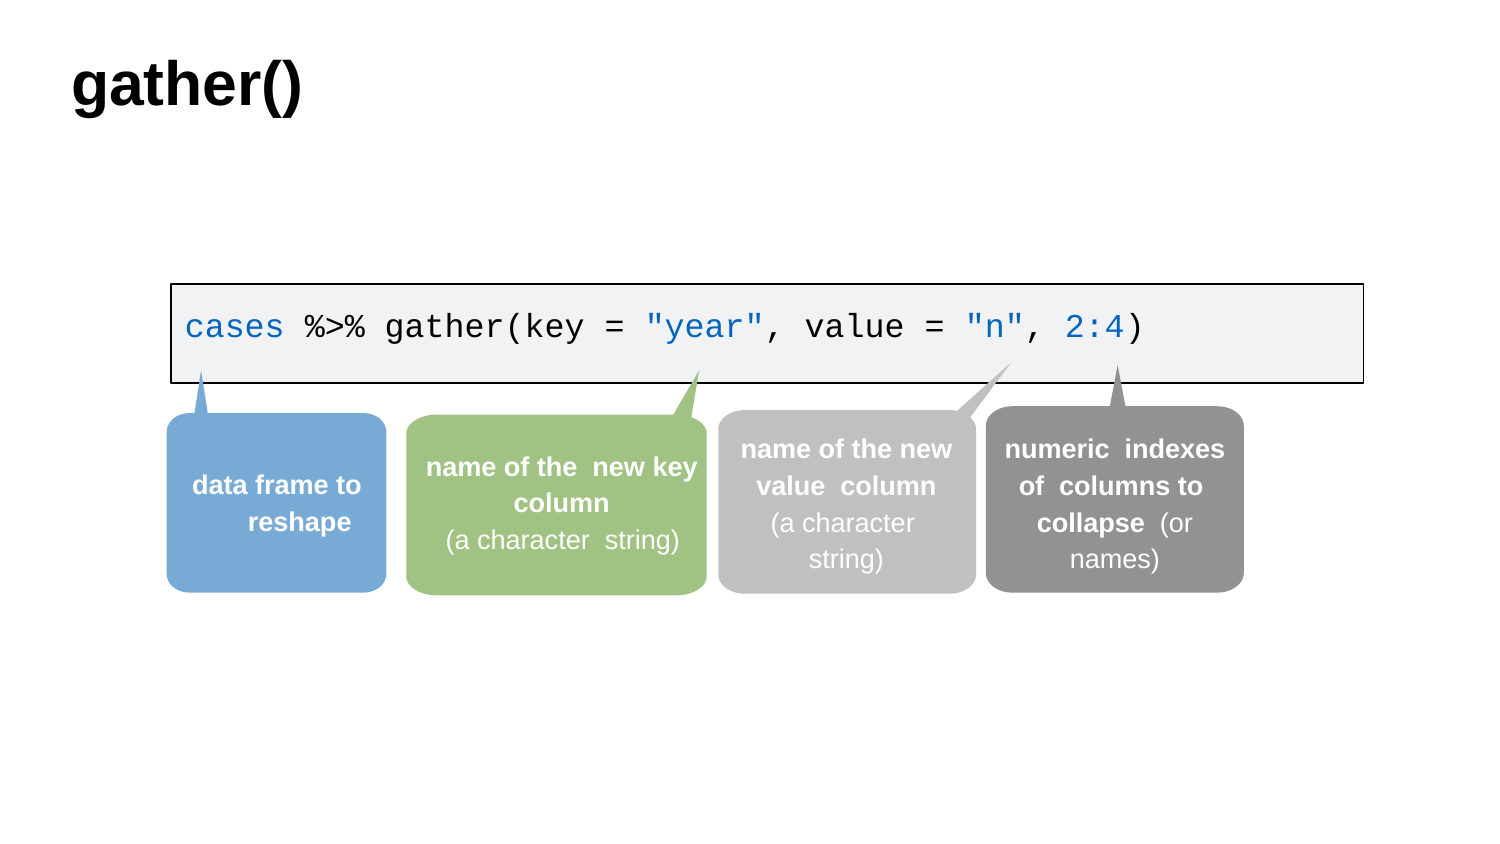

gather()

cases %>% gather(key = "year", value = "n", 2:4)

name of the new value  column
(a character  string)
numeric  indexes of  columns to  collapse  (or names)
name of the  new key column
(a character  string)
data frame to reshape